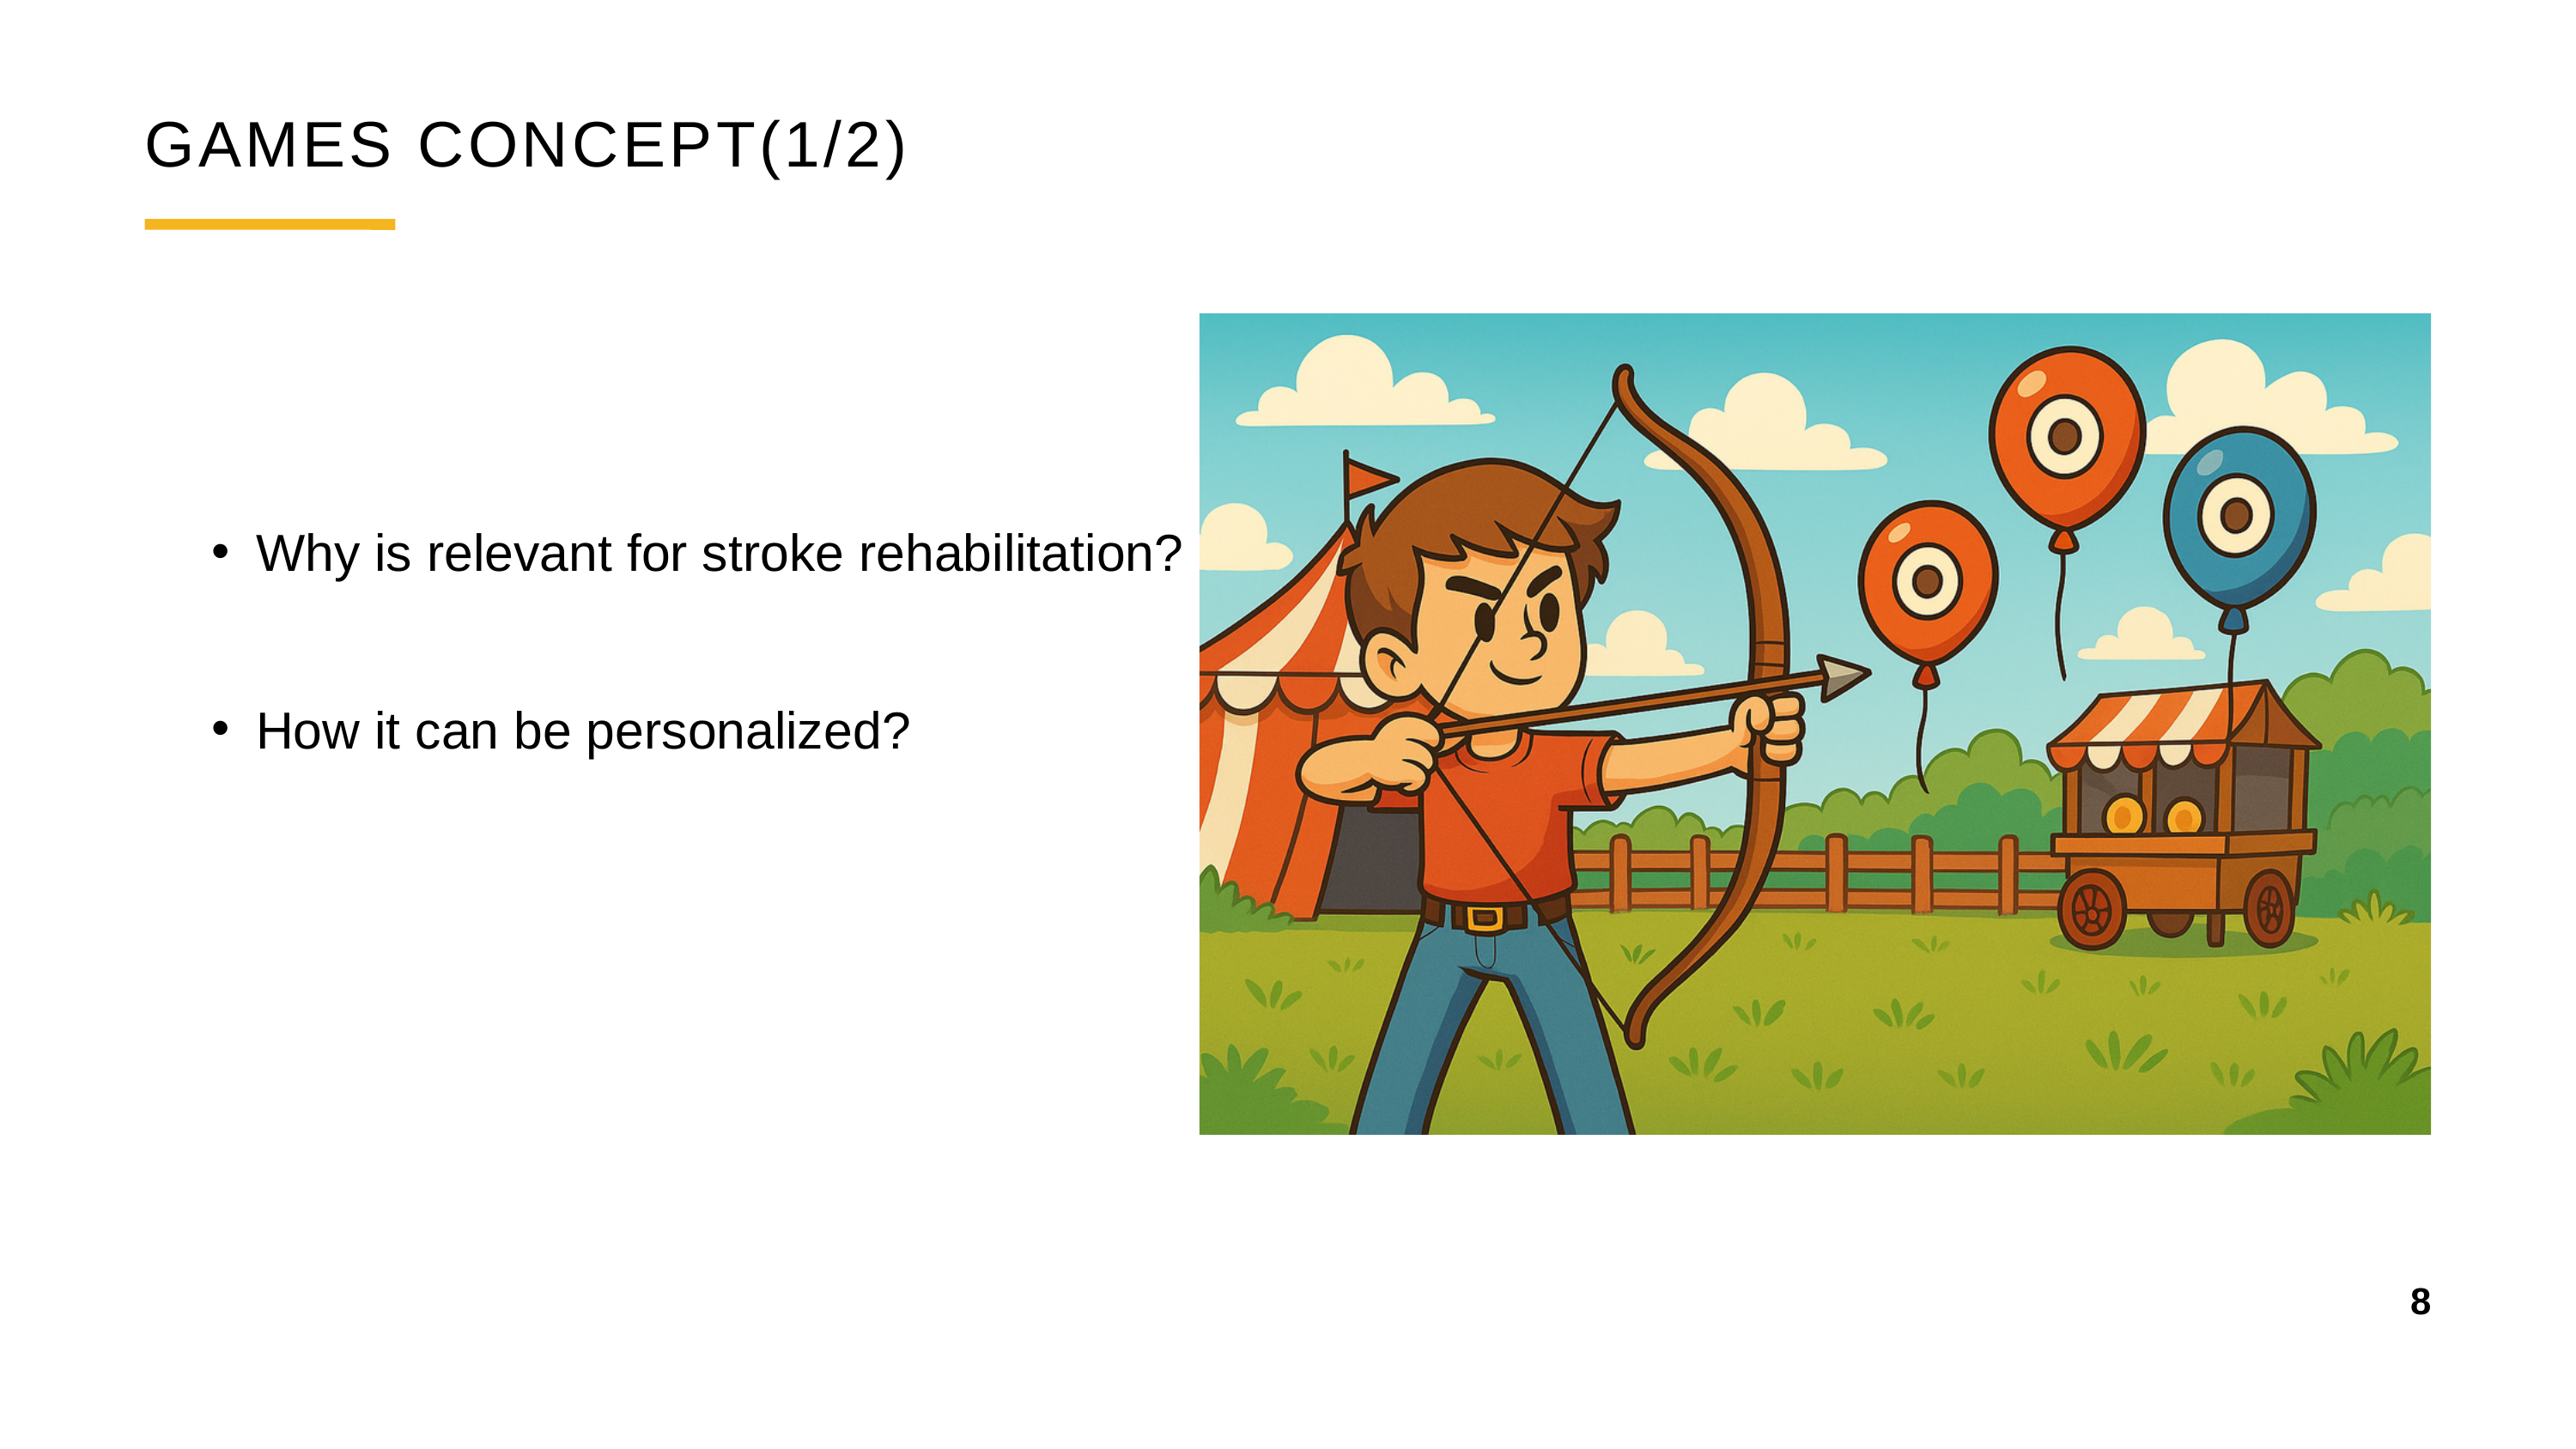

GAMES CONCEPT(1/2)

Why is relevant for stroke rehabilitation?

How it can be personalized?

8